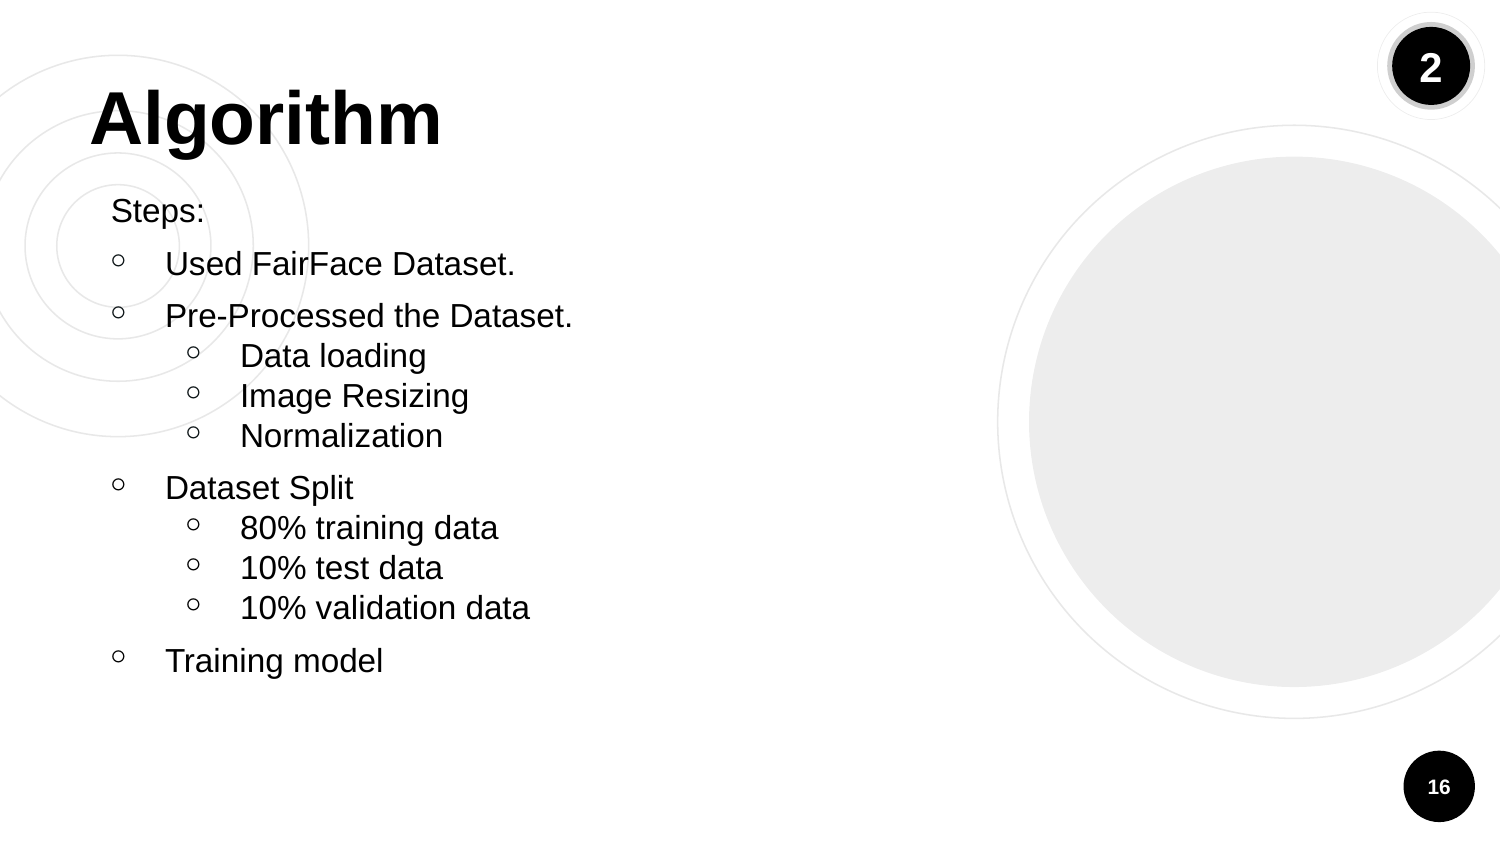

2
# Algorithm
Steps:
Used FairFace Dataset.
Pre-Processed the Dataset.
Data loading
Image Resizing
Normalization
Dataset Split
80% training data
10% test data
10% validation data
Training model
16